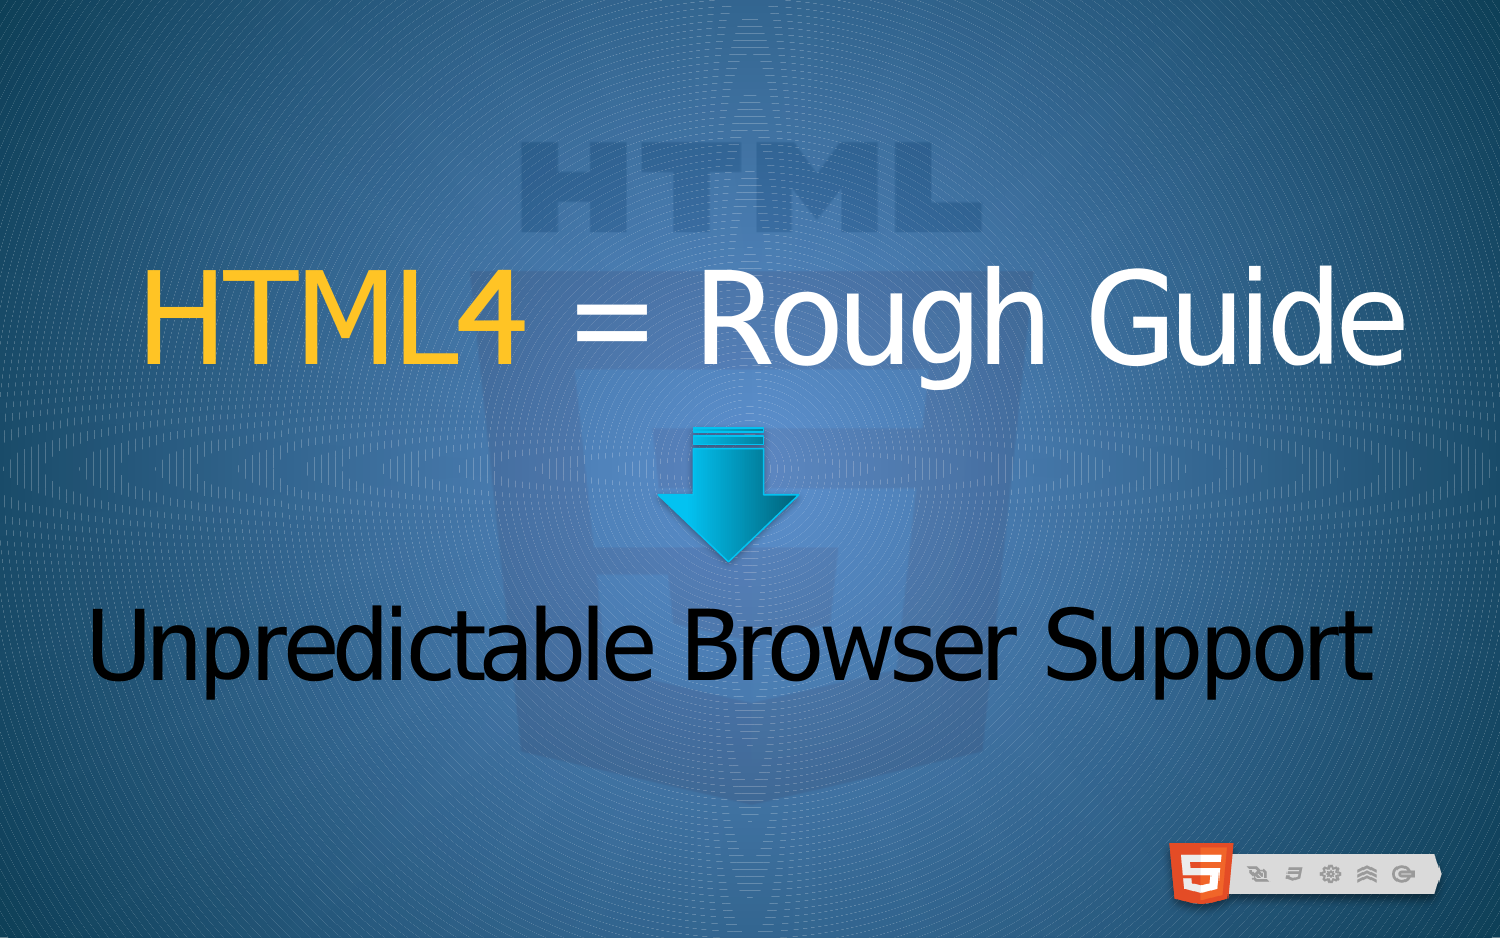

# HTML4 = Rough Guide

Unpredictable Browser Support